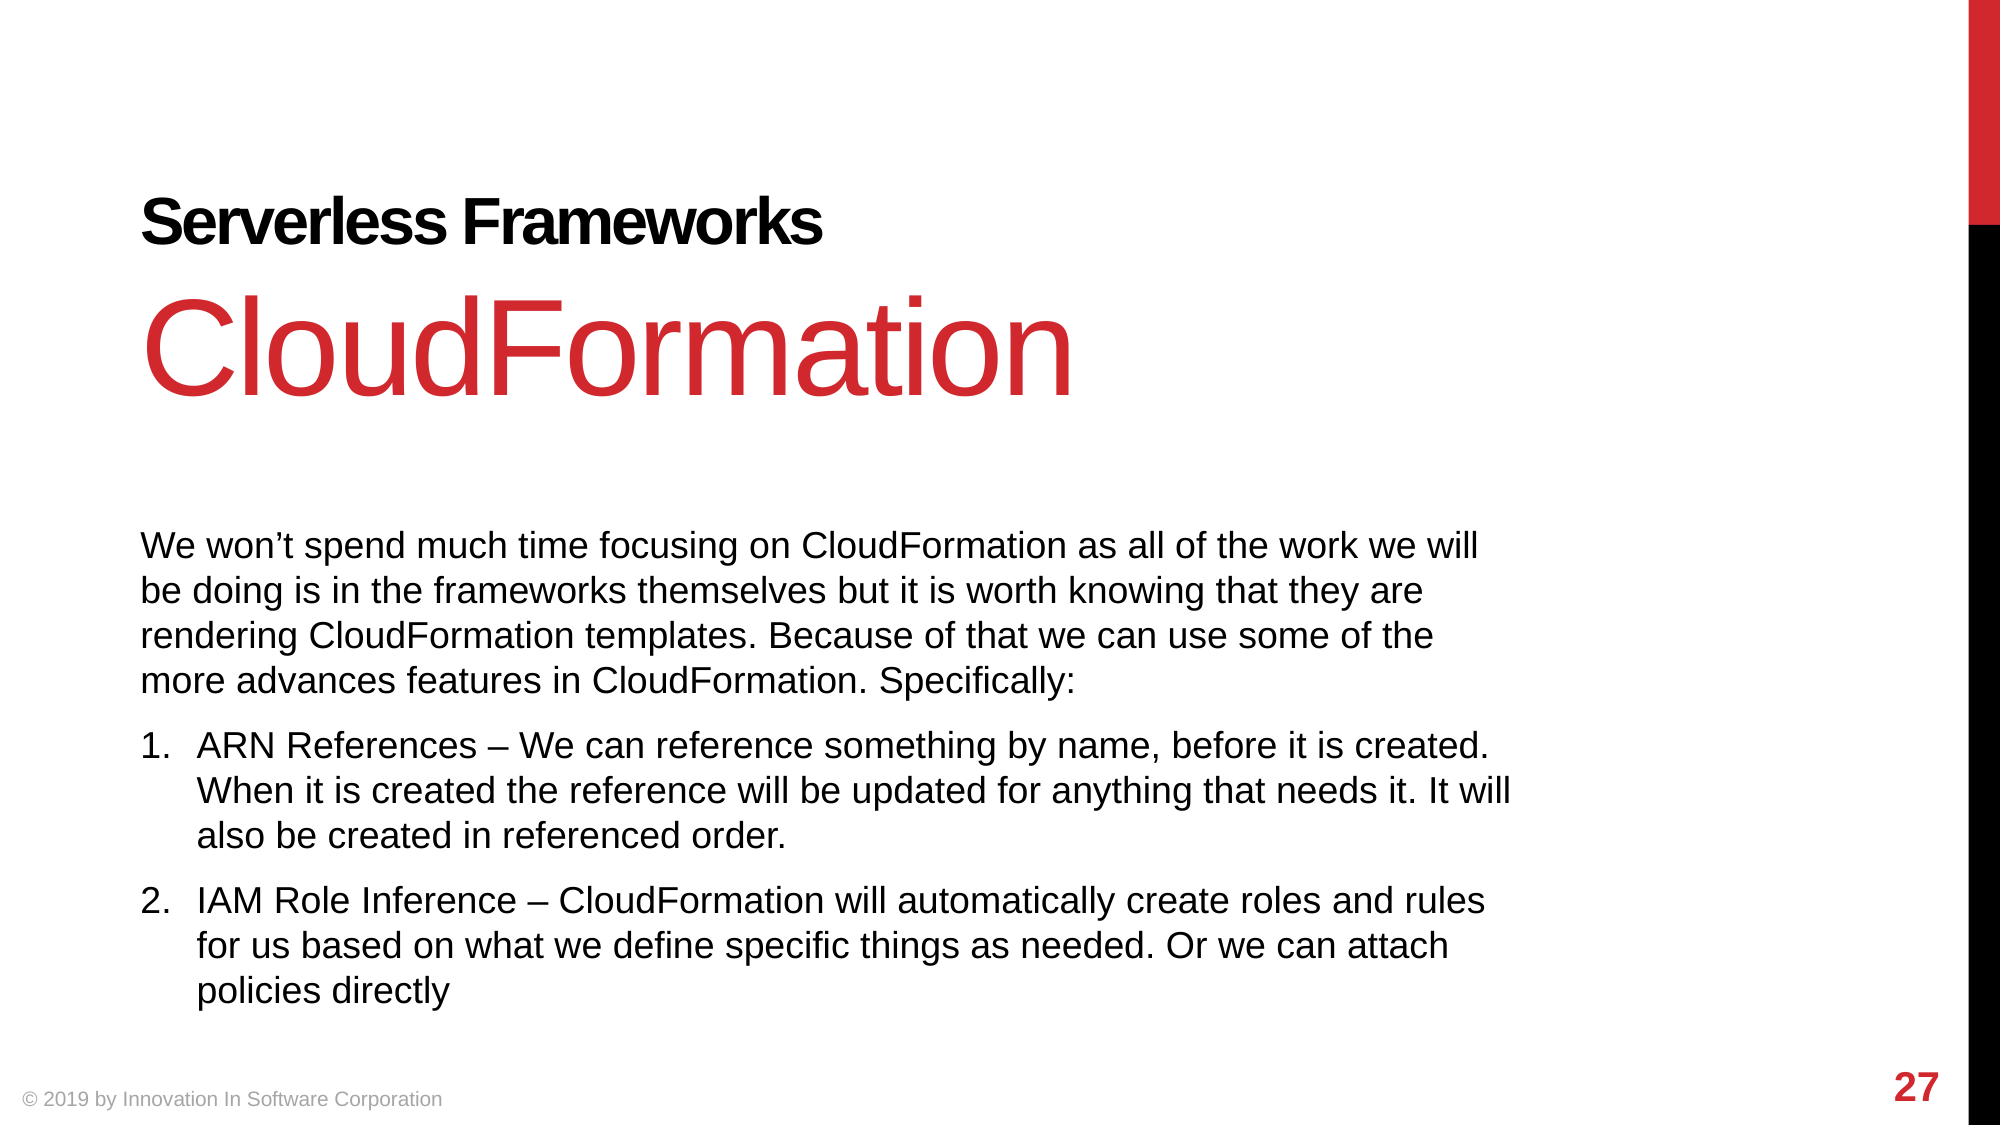

Serverless Frameworks
CloudFormation
We won’t spend much time focusing on CloudFormation as all of the work we will be doing is in the frameworks themselves but it is worth knowing that they are rendering CloudFormation templates. Because of that we can use some of the more advances features in CloudFormation. Specifically:
ARN References – We can reference something by name, before it is created. When it is created the reference will be updated for anything that needs it. It will also be created in referenced order.
IAM Role Inference – CloudFormation will automatically create roles and rules for us based on what we define specific things as needed. Or we can attach policies directly

27
© 2019 by Innovation In Software Corporation